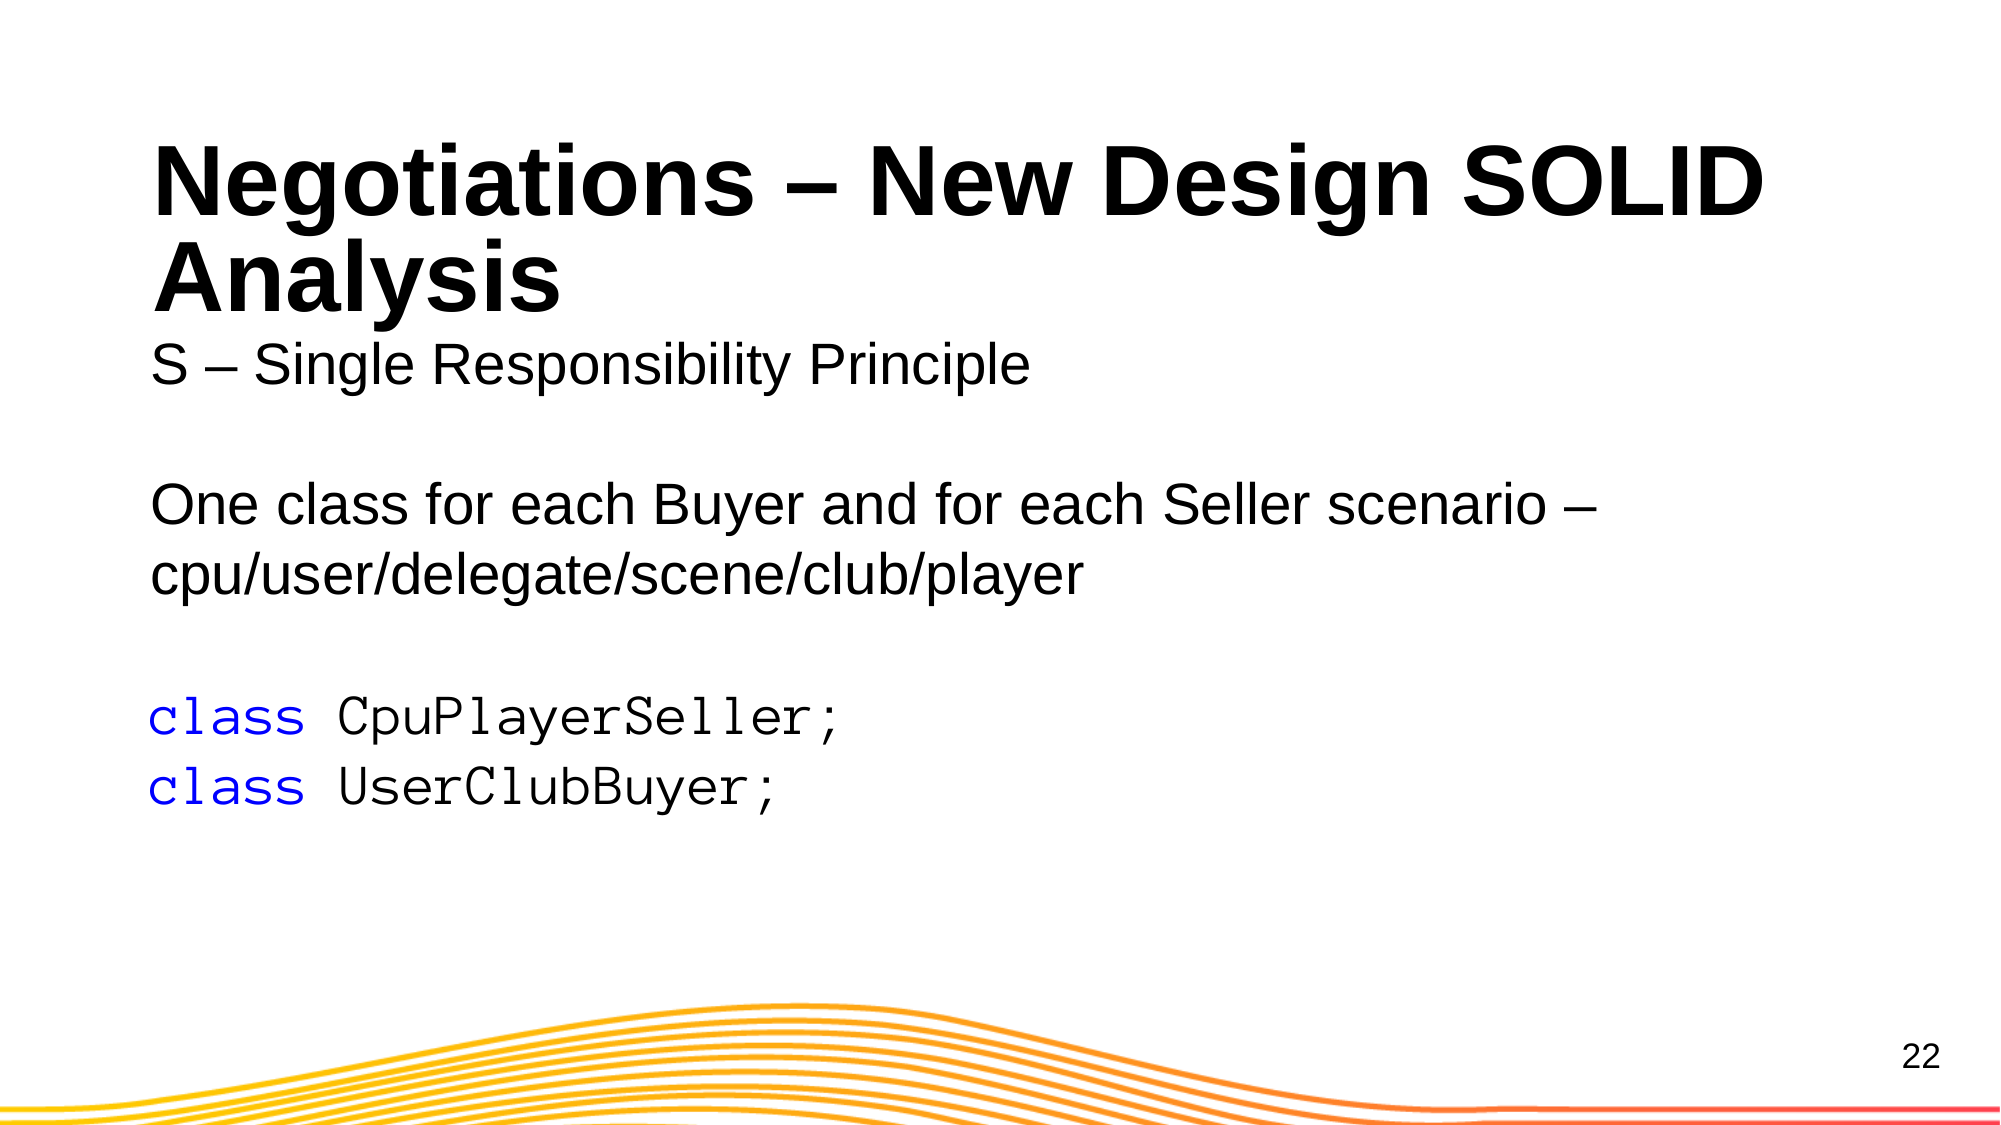

Negotiations – New Design SOLID Analysis

S – Single Responsibility Principle

One class for each Buyer and for each Seller scenario – cpu/user/delegate/scene/club/player

class CpuPlayerSeller;
class UserClubBuyer;
22